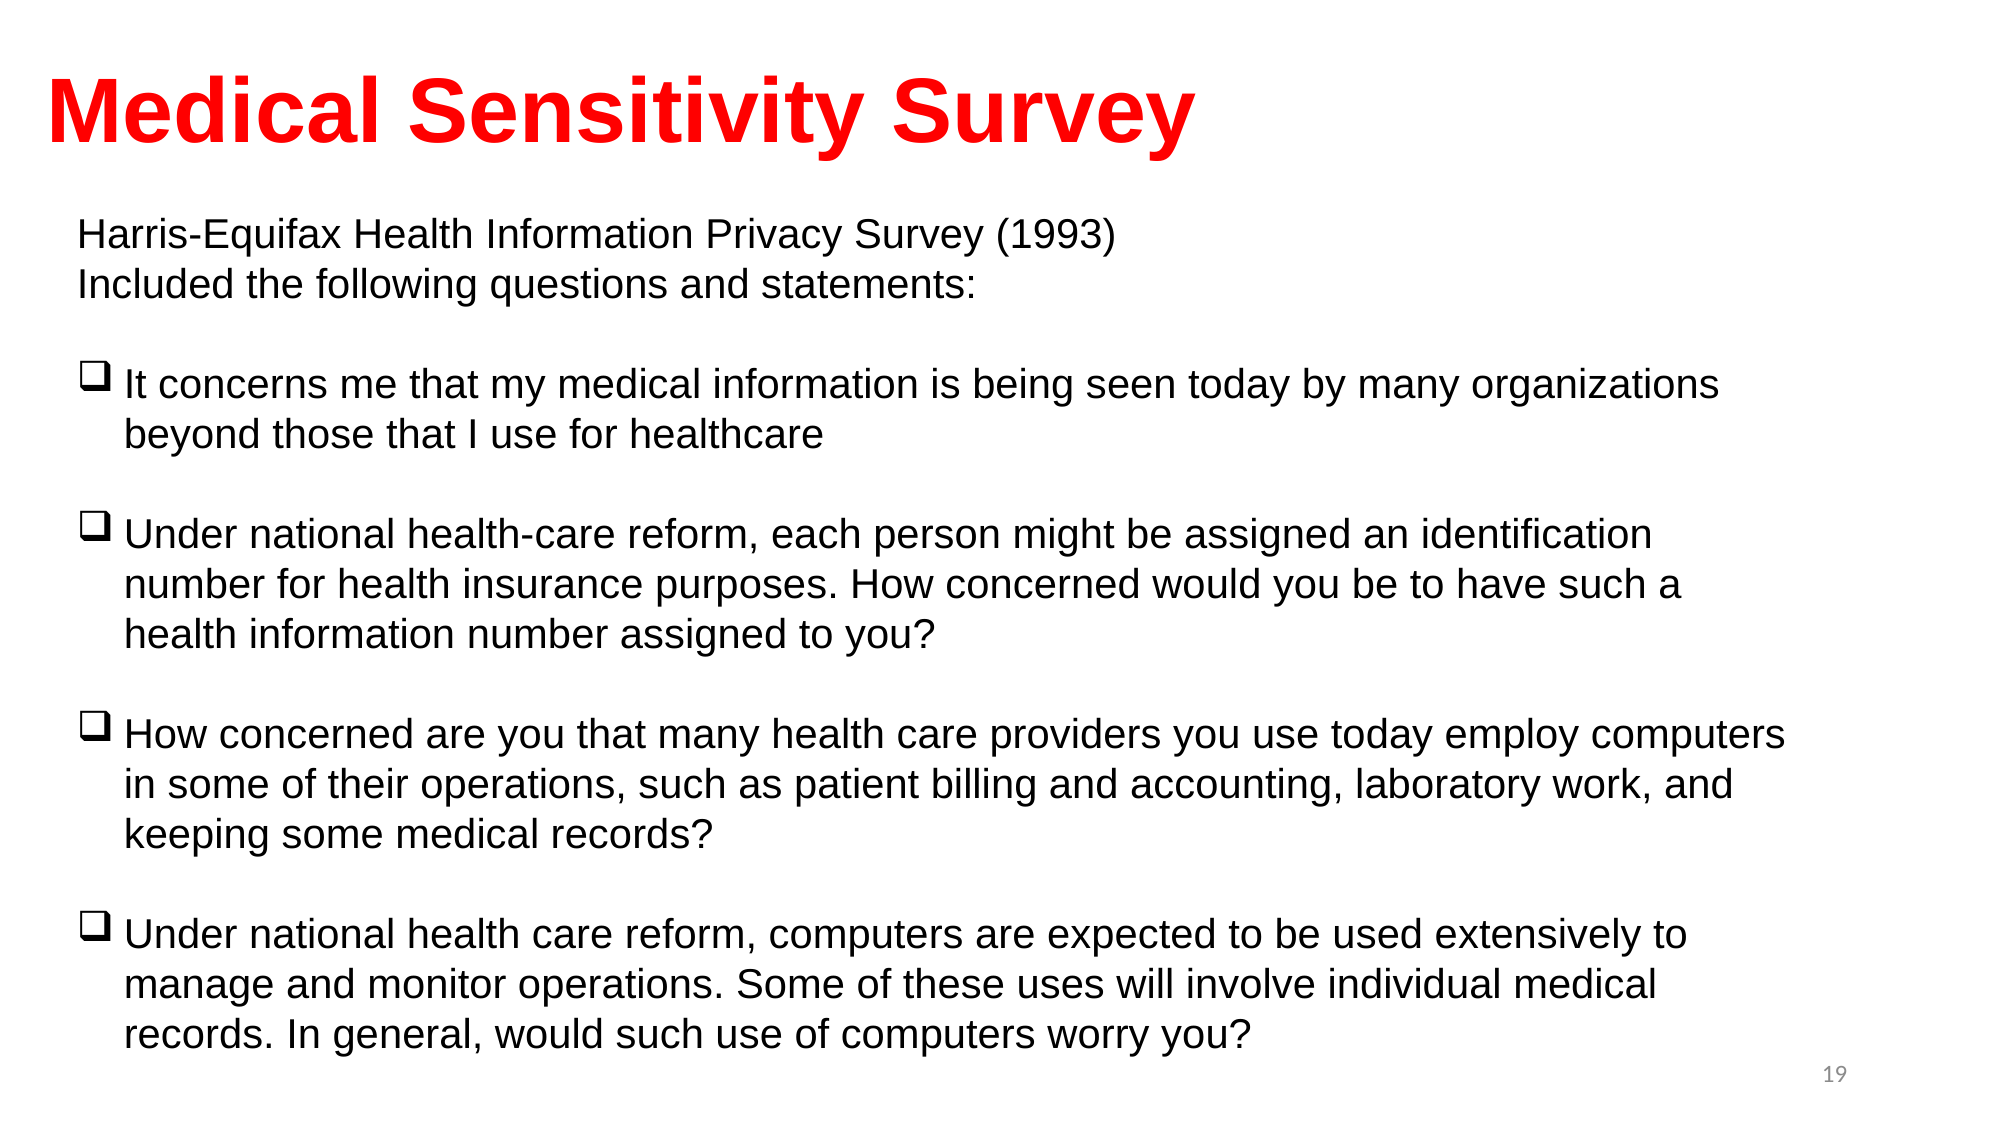

# Medical Sensitivity Survey
Harris-Equifax Health Information Privacy Survey (1993)
Included the following questions and statements:

It concerns me that my medical information is being seen today by many organizations beyond those that I use for healthcare

Under national health-care reform, each person might be assigned an identification number for health insurance purposes. How concerned would you be to have such a health information number assigned to you?

How concerned are you that many health care providers you use today employ computers in some of their operations, such as patient billing and accounting, laboratory work, and keeping some medical records?

Under national health care reform, computers are expected to be used extensively to manage and monitor operations. Some of these uses will involve individual medical records. In general, would such use of computers worry you?
19